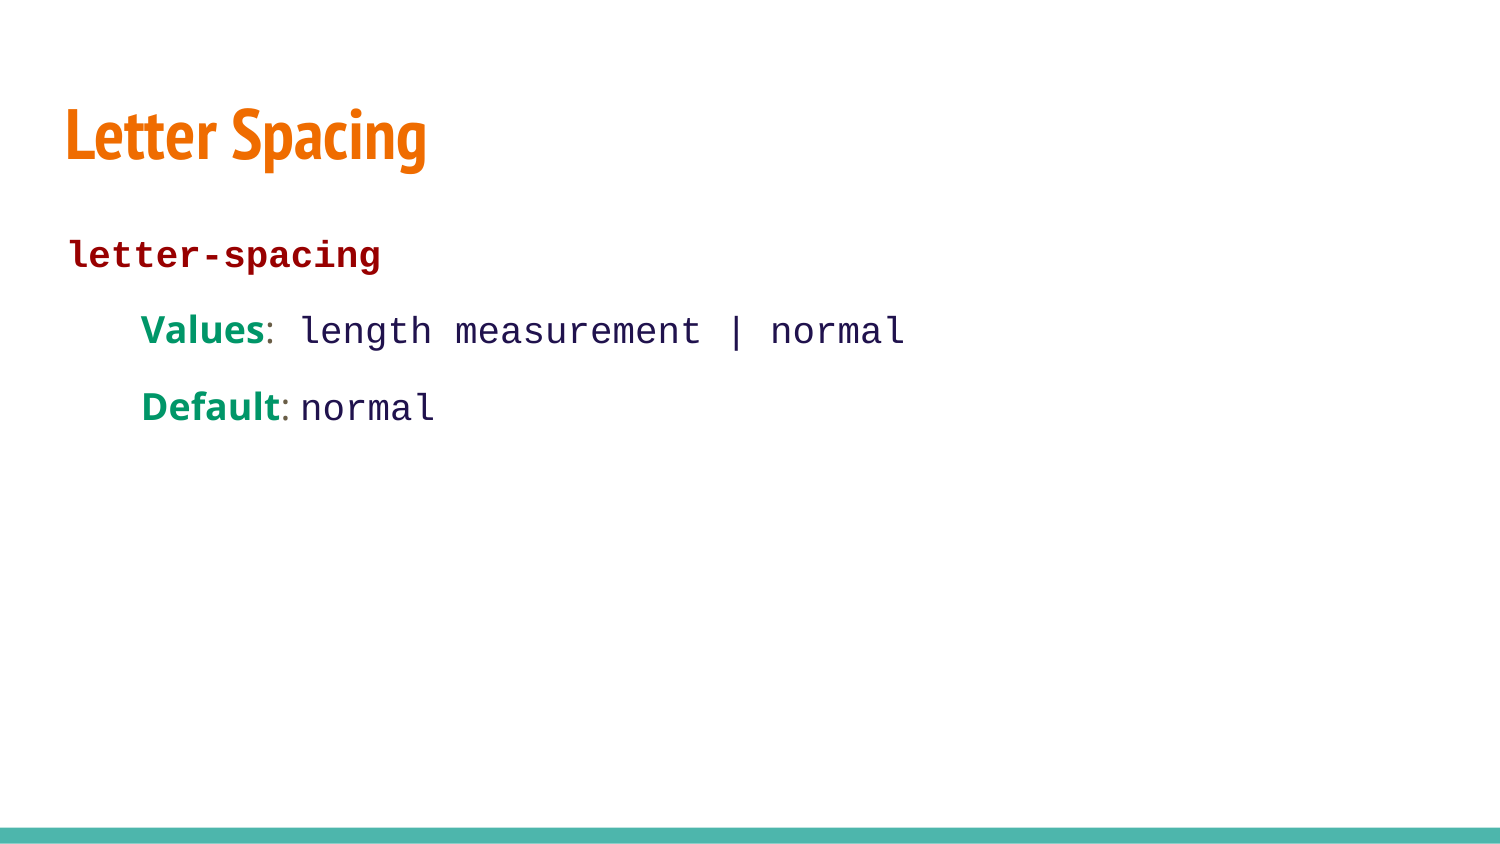

Letter Spacing
letter-spacing
Values: length measurement | normal
Default: normal